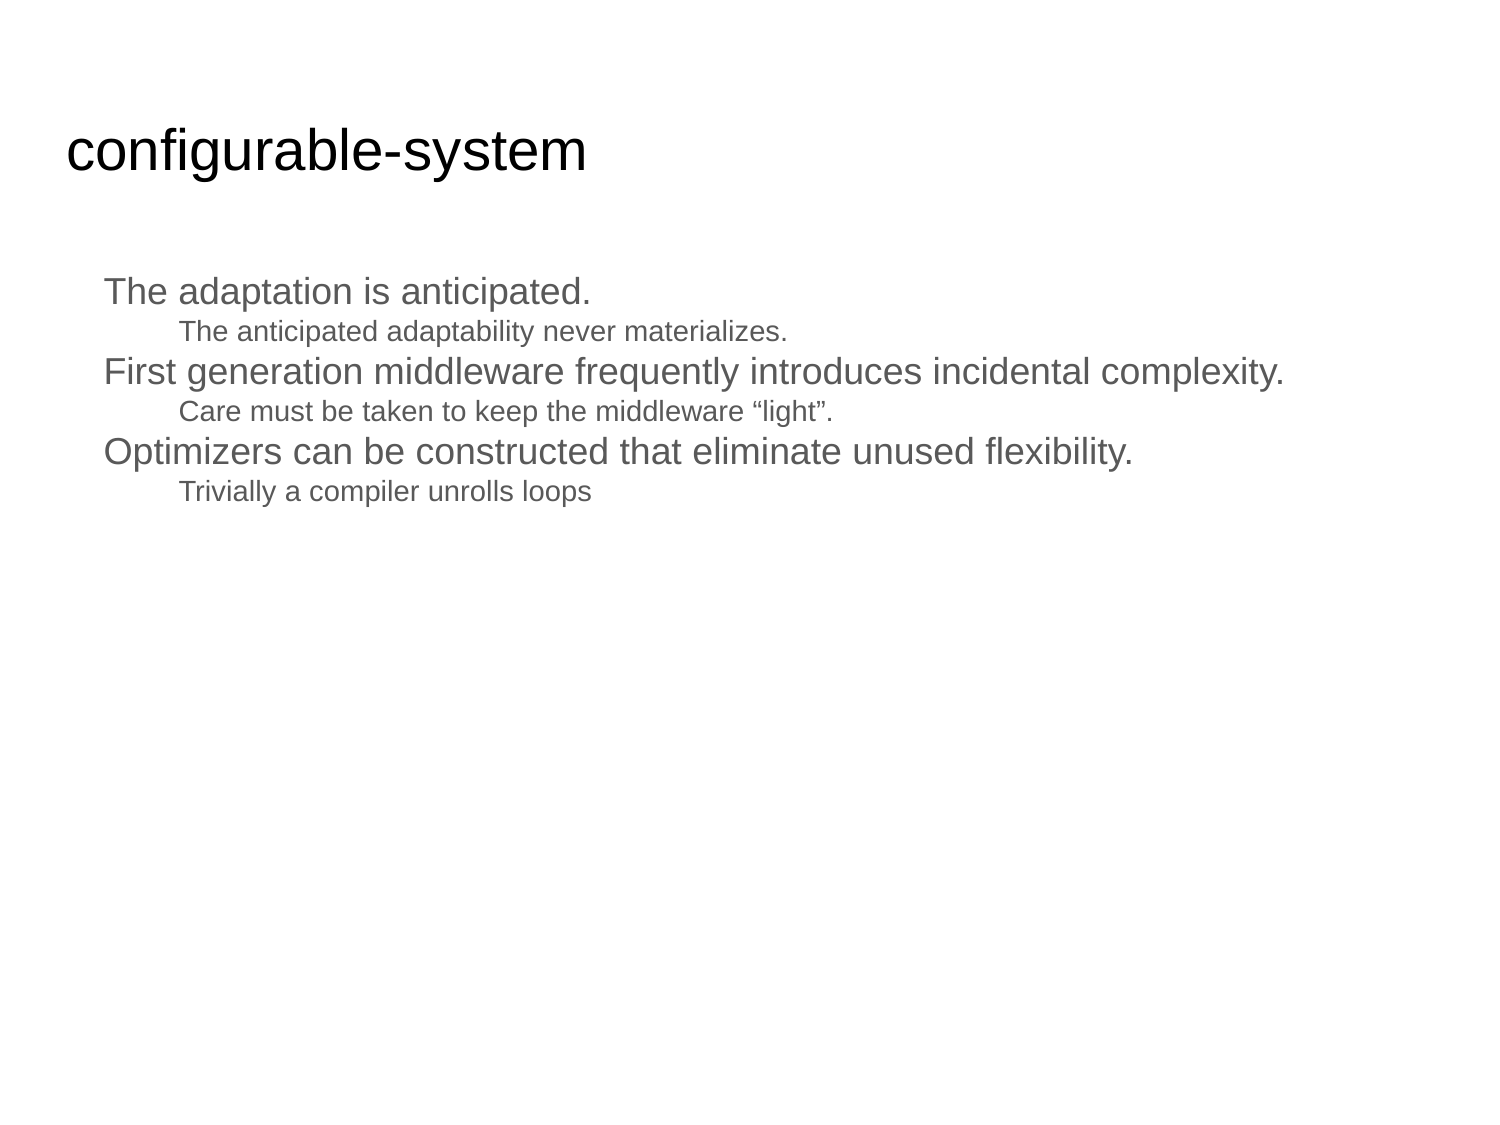

# configurable-system
The adaptation is anticipated.
The anticipated adaptability never materializes.
First generation middleware frequently introduces incidental complexity.
Care must be taken to keep the middleware “light”.
Optimizers can be constructed that eliminate unused flexibility.
Trivially a compiler unrolls loops